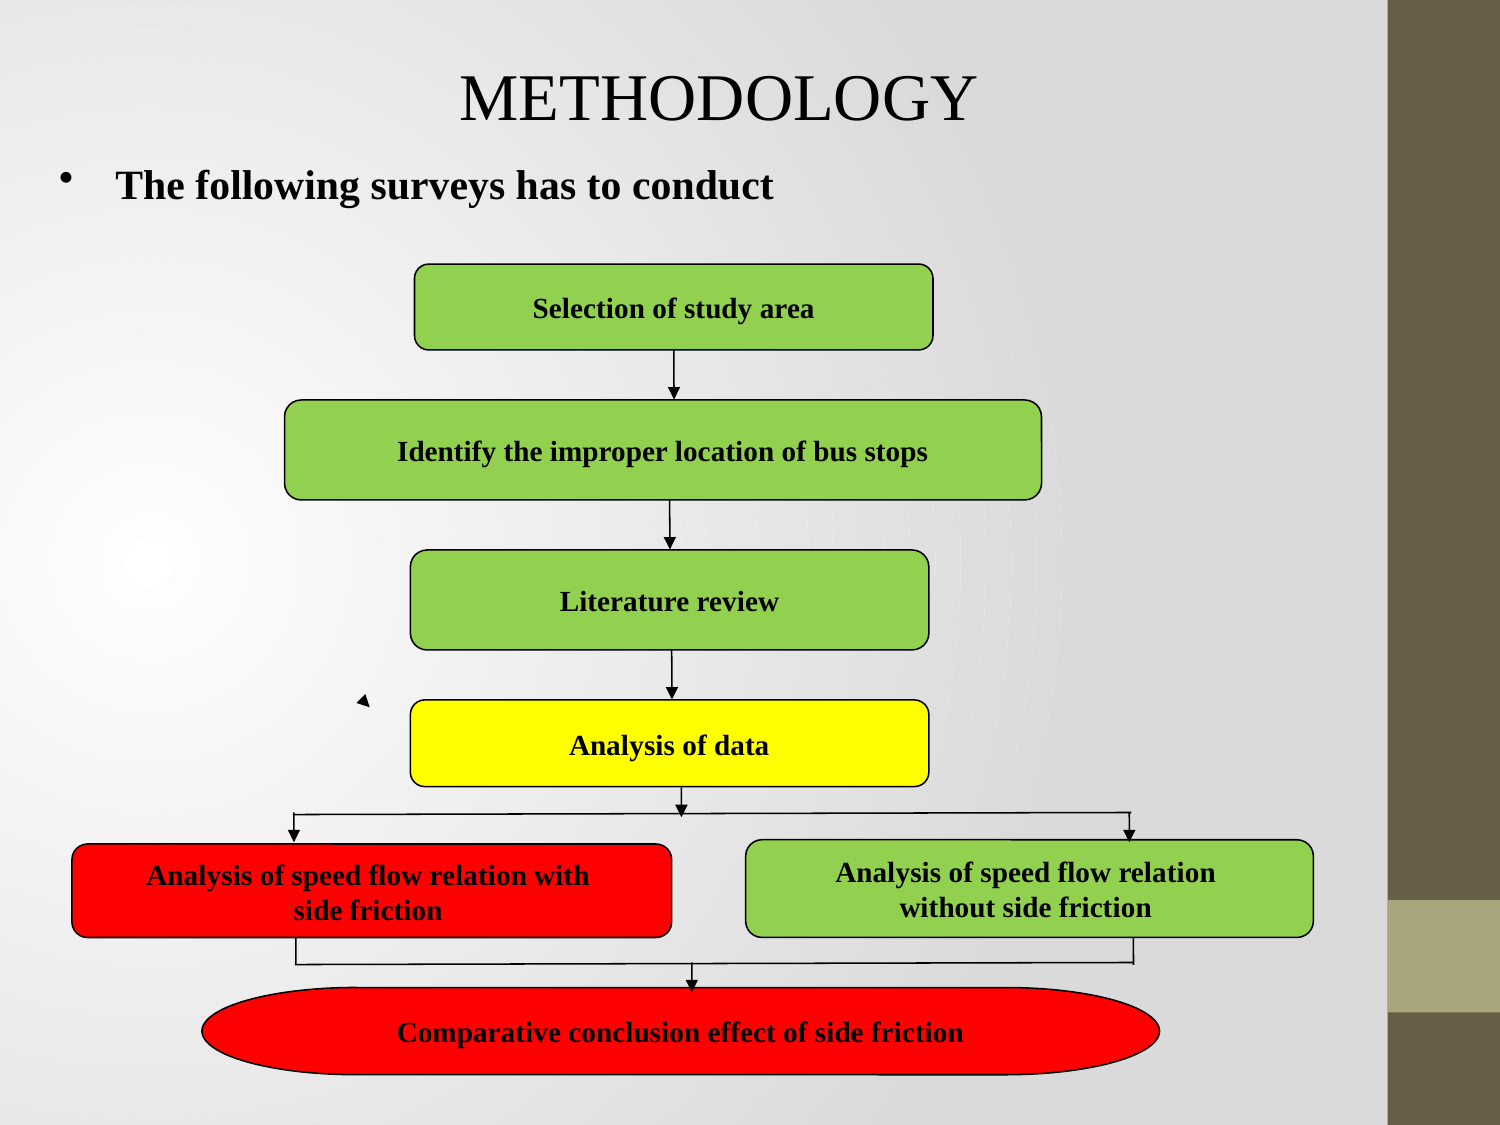

METHODOLOGY

The following surveys has to conduct
Selection of study area

Identify the improper location of bus stops

Literature review

Analysis of data

Analysis of speed flow relation
without side friction
Analysis of speed flow relation with
side friction

Comparative conclusion effect of side friction